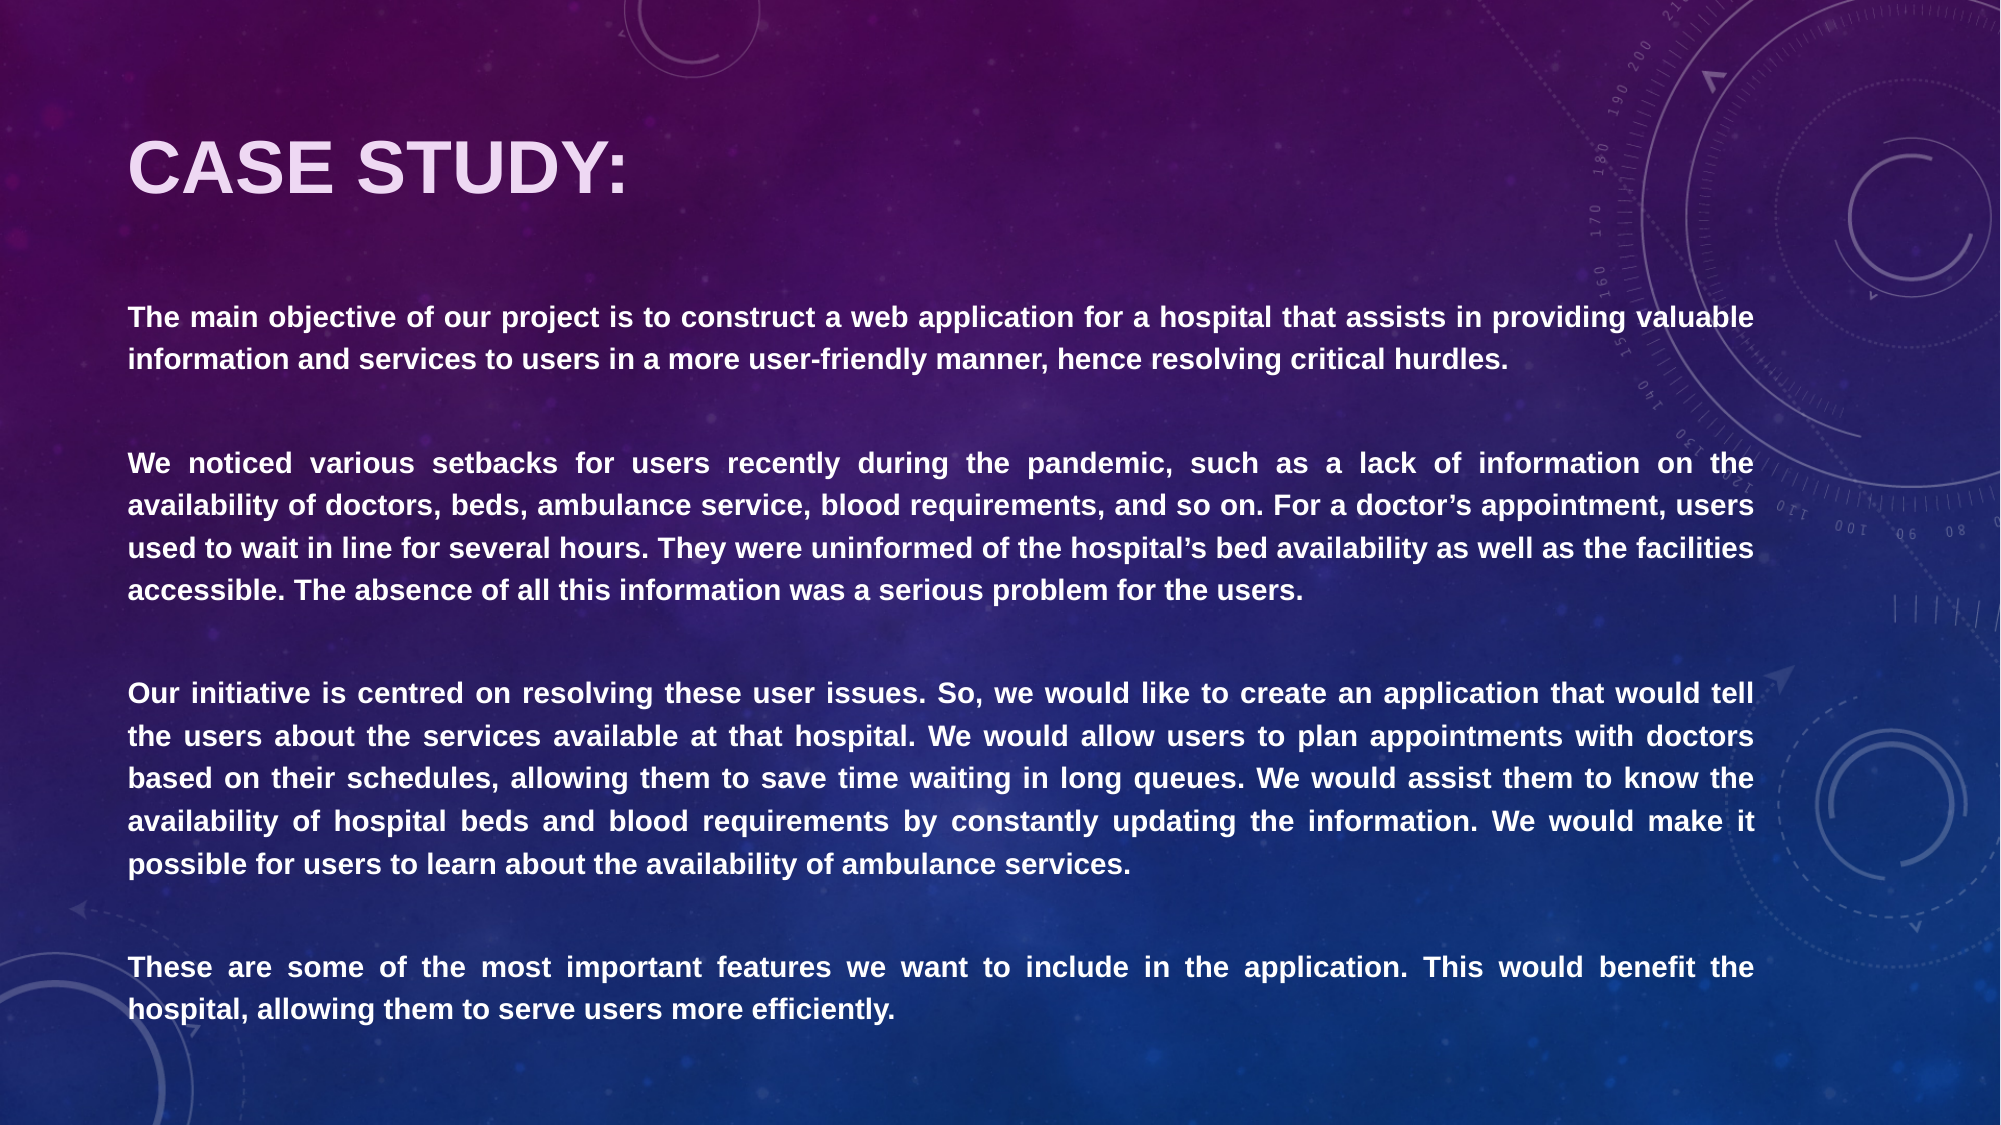

# CASE STUDY:
The main objective of our project is to construct a web application for a hospital that assists in providing valuable information and services to users in a more user-friendly manner, hence resolving critical hurdles.

We noticed various setbacks for users recently during the pandemic, such as a lack of information on the availability of doctors, beds, ambulance service, blood requirements, and so on. For a doctor’s appointment, users used to wait in line for several hours. They were uninformed of the hospital’s bed availability as well as the facilities accessible. The absence of all this information was a serious problem for the users.

Our initiative is centred on resolving these user issues. So, we would like to create an application that would tell the users about the services available at that hospital. We would allow users to plan appointments with doctors based on their schedules, allowing them to save time waiting in long queues. We would assist them to know the availability of hospital beds and blood requirements by constantly updating the information. We would make it possible for users to learn about the availability of ambulance services.

These are some of the most important features we want to include in the application. This would benefit the hospital, allowing them to serve users more efficiently.